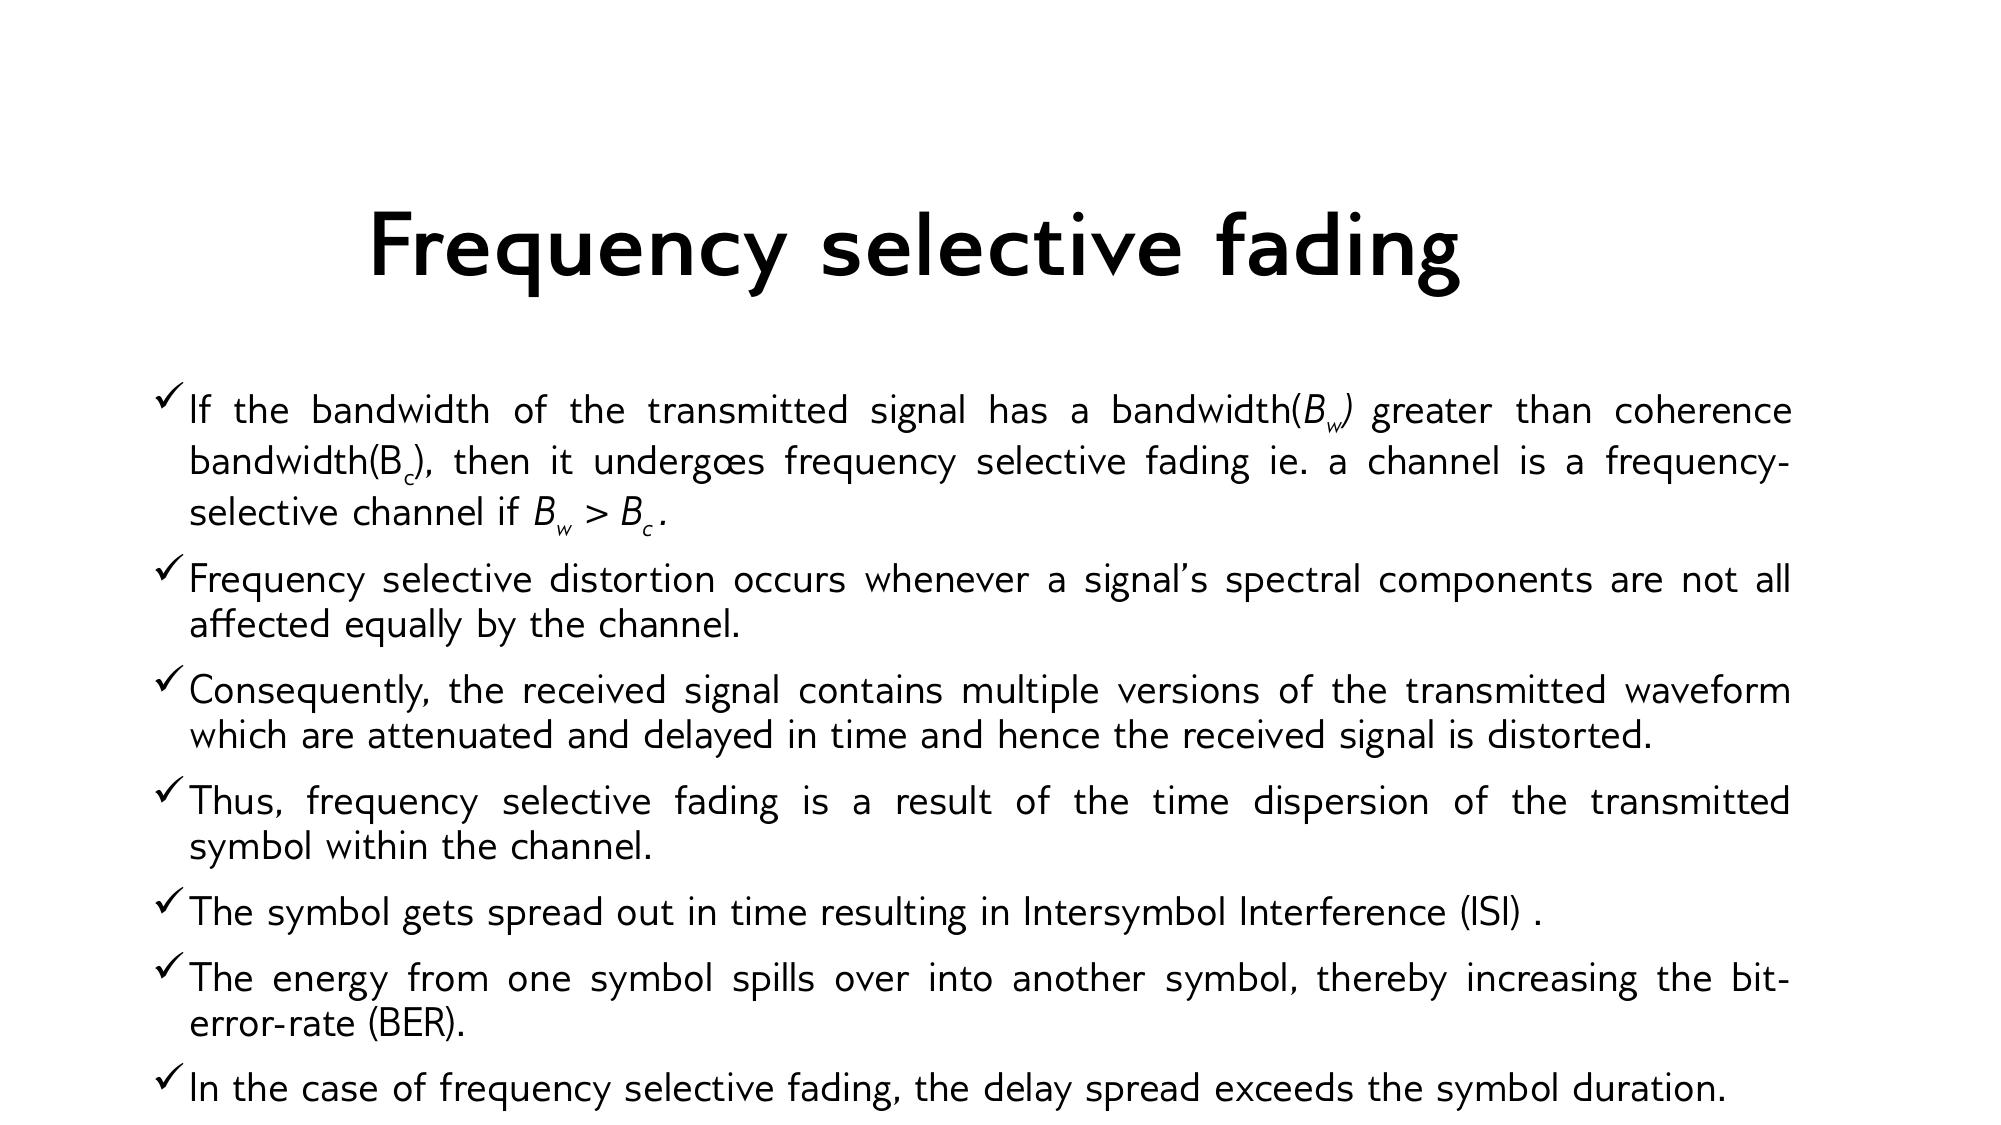

# Frequency selective fading
If the bandwidth of the transmitted signal has a bandwidth(Bw) greater than coherence bandwidth(Bc), then it undergoes frequency selective fading ie. a channel is a frequency-selective channel if Bw > Bc .
Frequency selective distortion occurs whenever a signal’s spectral components are not all affected equally by the channel.
Consequently, the received signal contains multiple versions of the transmitted waveform which are attenuated and delayed in time and hence the received signal is distorted.
Thus, frequency selective fading is a result of the time dispersion of the transmitted symbol within the channel.
The symbol gets spread out in time resulting in Intersymbol Interference (ISI) .
The energy from one symbol spills over into another symbol, thereby increasing the bit-error-rate (BER).
In the case of frequency selective fading, the delay spread exceeds the symbol duration.